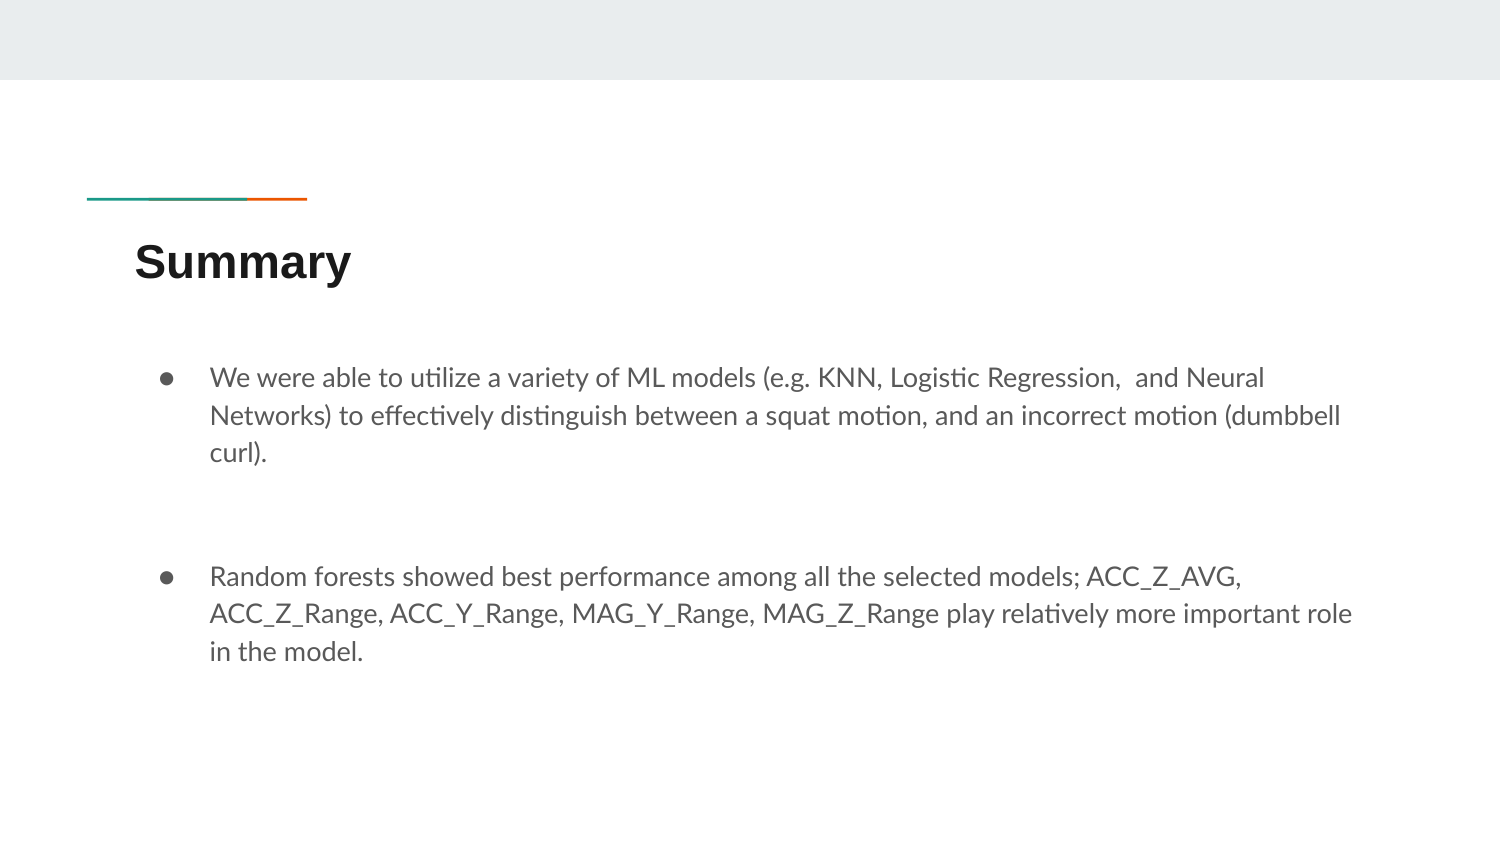

# Summary
We were able to utilize a variety of ML models (e.g. KNN, Logistic Regression,  and Neural Networks) to effectively distinguish between a squat motion, and an incorrect motion (dumbbell curl).

Random forests showed best performance among all the selected models; ACC_Z_AVG, ACC_Z_Range, ACC_Y_Range, MAG_Y_Range, MAG_Z_Range play relatively more important role in the model.